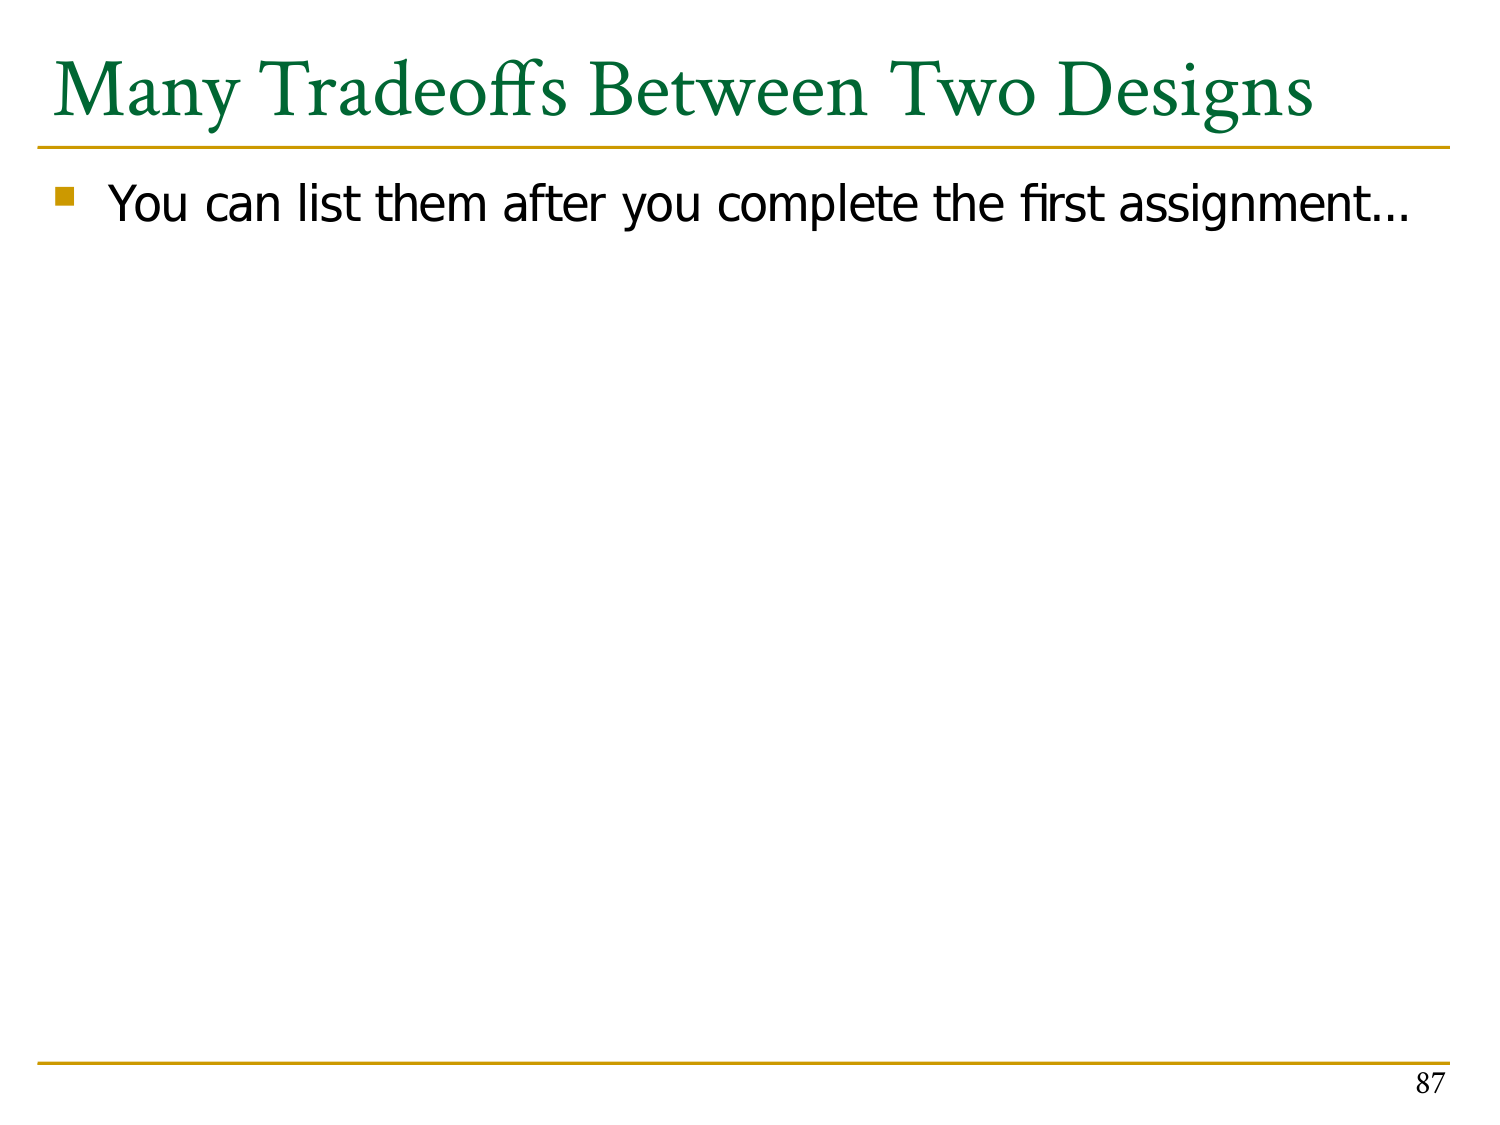

# Many Tradeoffs Between Two Designs
You can list them after you complete the first assignment…
87